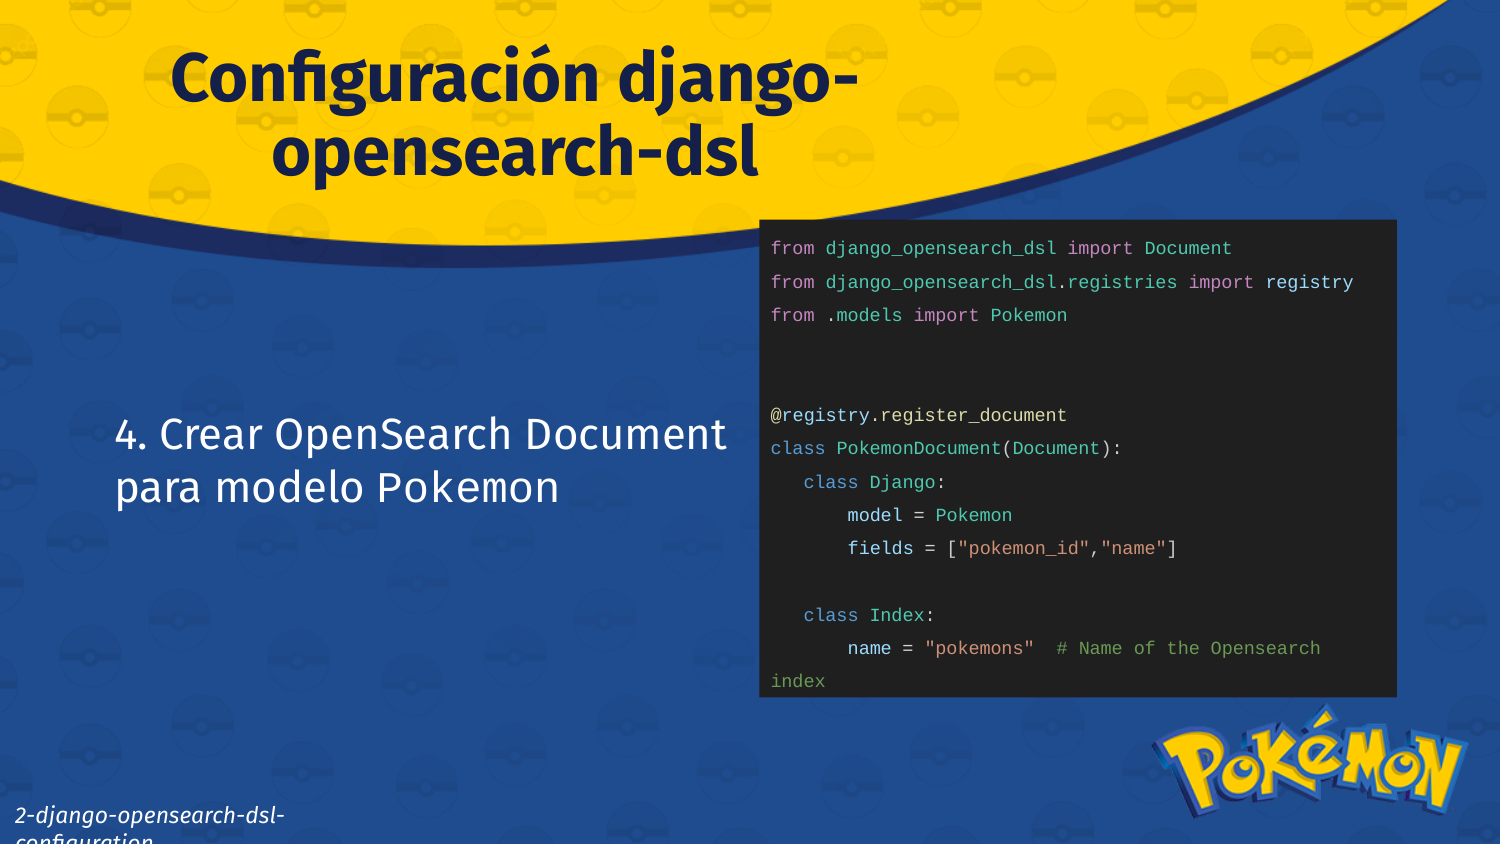

# Configuración django-opensearch-dsl
4. Crear OpenSearch Document para modelo Pokemon
from django_opensearch_dsl import Document
from django_opensearch_dsl.registries import registry
from .models import Pokemon

@registry.register_document
class PokemonDocument(Document):
   class Django:
       model = Pokemon
       fields = ["pokemon_id","name"]

   class Index:
       name = "pokemons"  # Name of the Opensearch index

2-django-opensearch-dsl-configuration